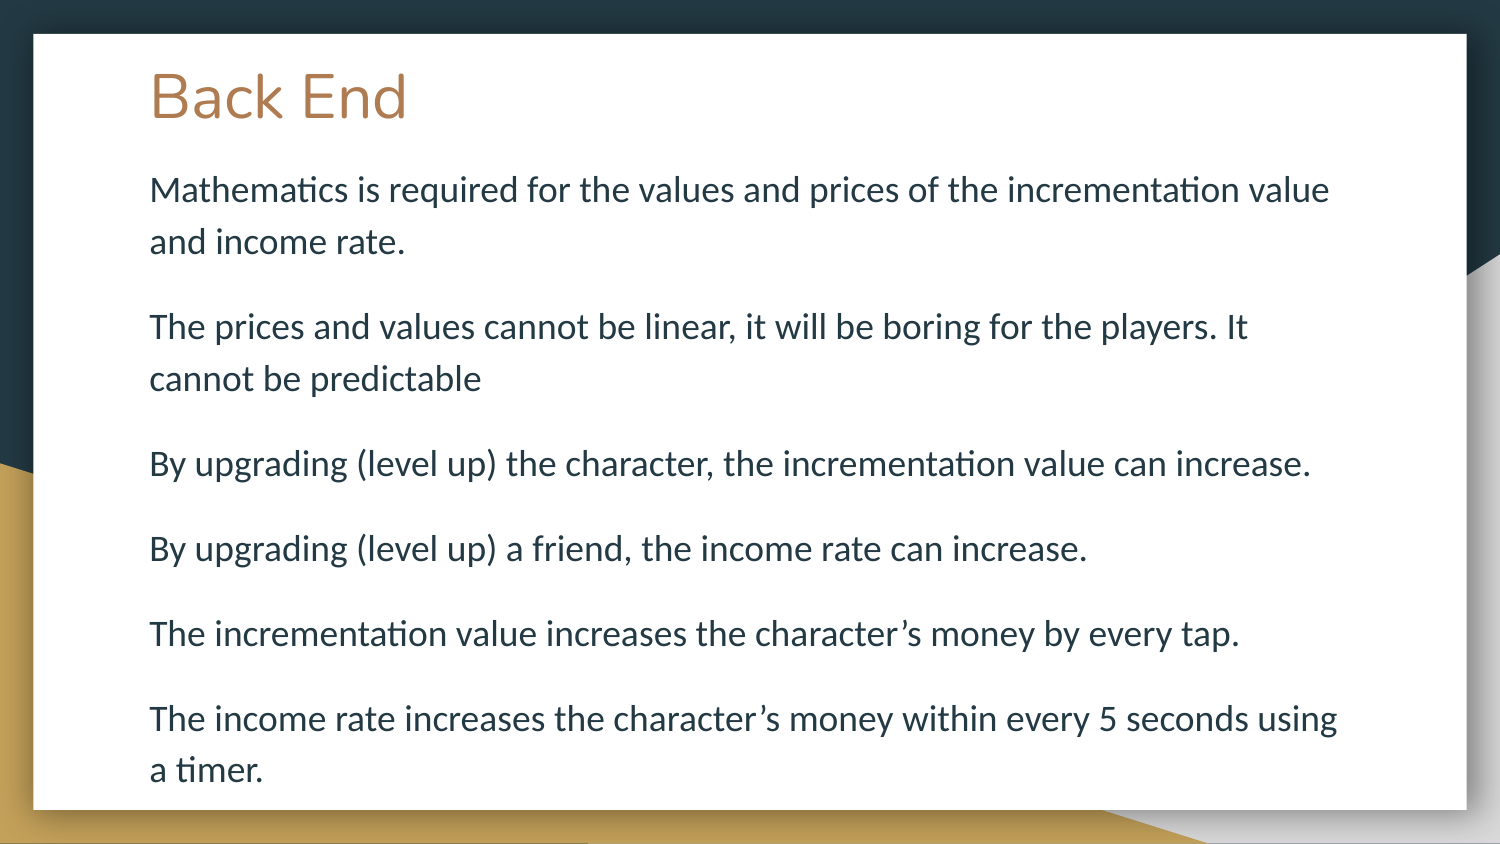

# Back End
Mathematics is required for the values and prices of the incrementation value and income rate.
The prices and values cannot be linear, it will be boring for the players. It cannot be predictable
By upgrading (level up) the character, the incrementation value can increase.
By upgrading (level up) a friend, the income rate can increase.
The incrementation value increases the character’s money by every tap.
The income rate increases the character’s money within every 5 seconds using a timer.